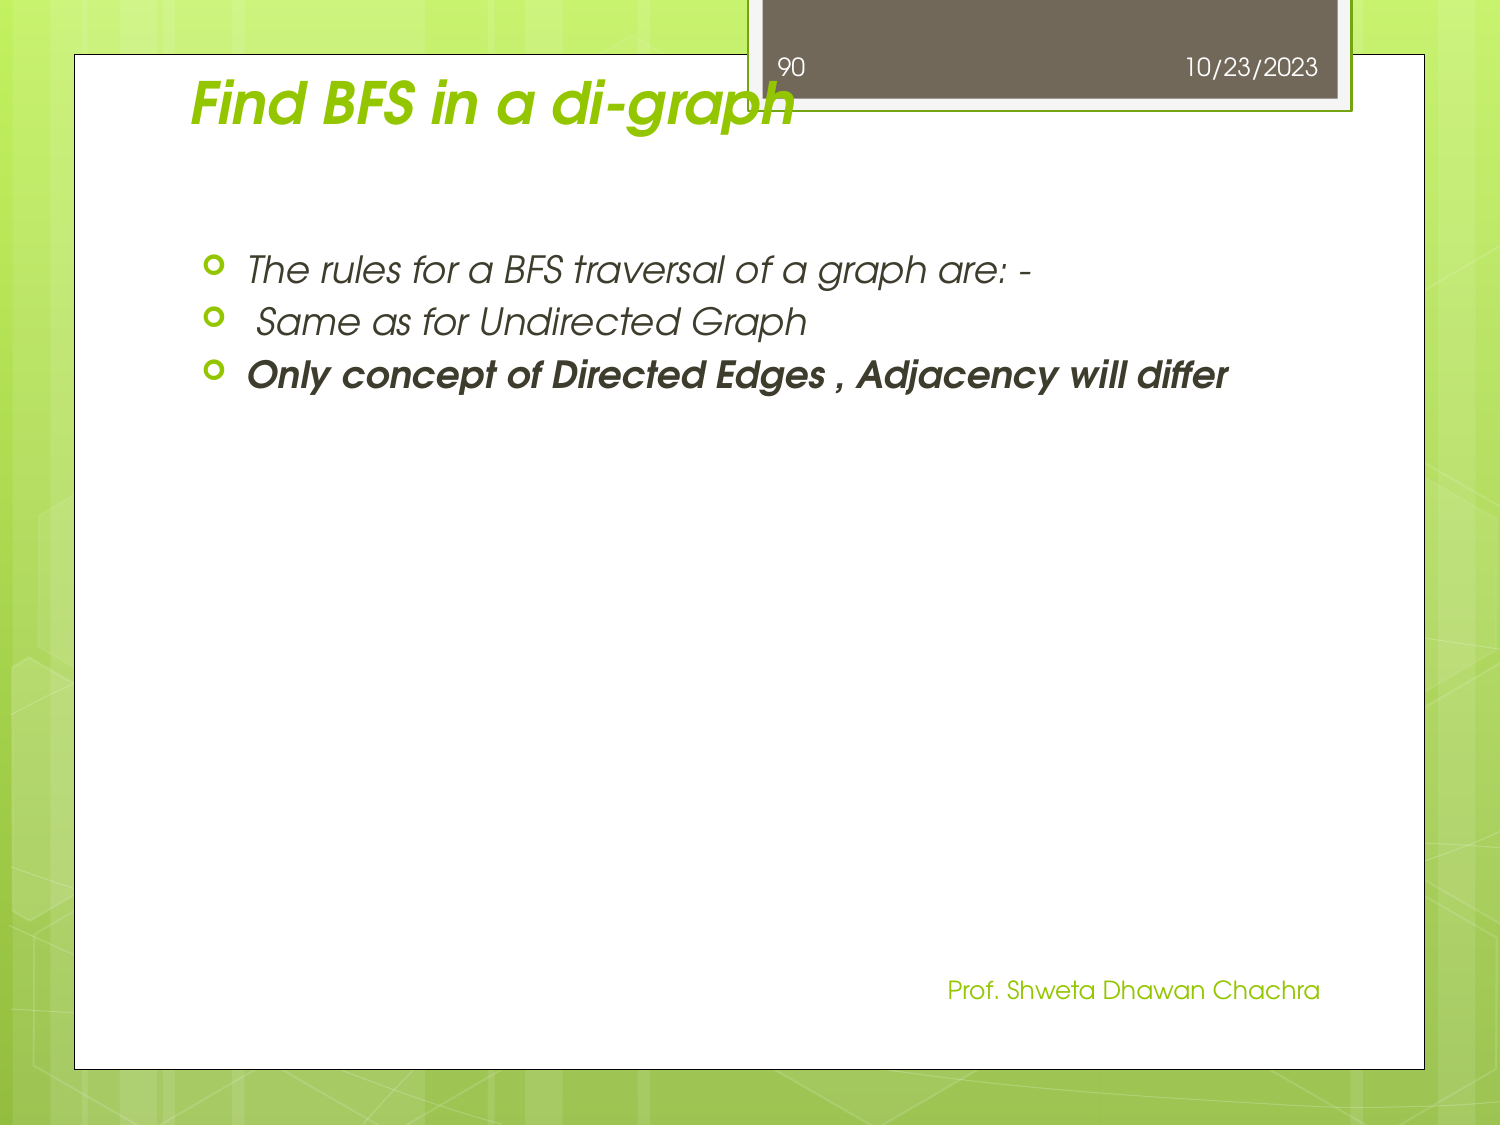

90
10/23/2023
# Find BFS in a di-graph

The rules for a BFS traversal of a graph are: -
 Same as for Undirected Graph
Only concept of Directed Edges , Adjacency will differ
Prof. Shweta Dhawan Chachra